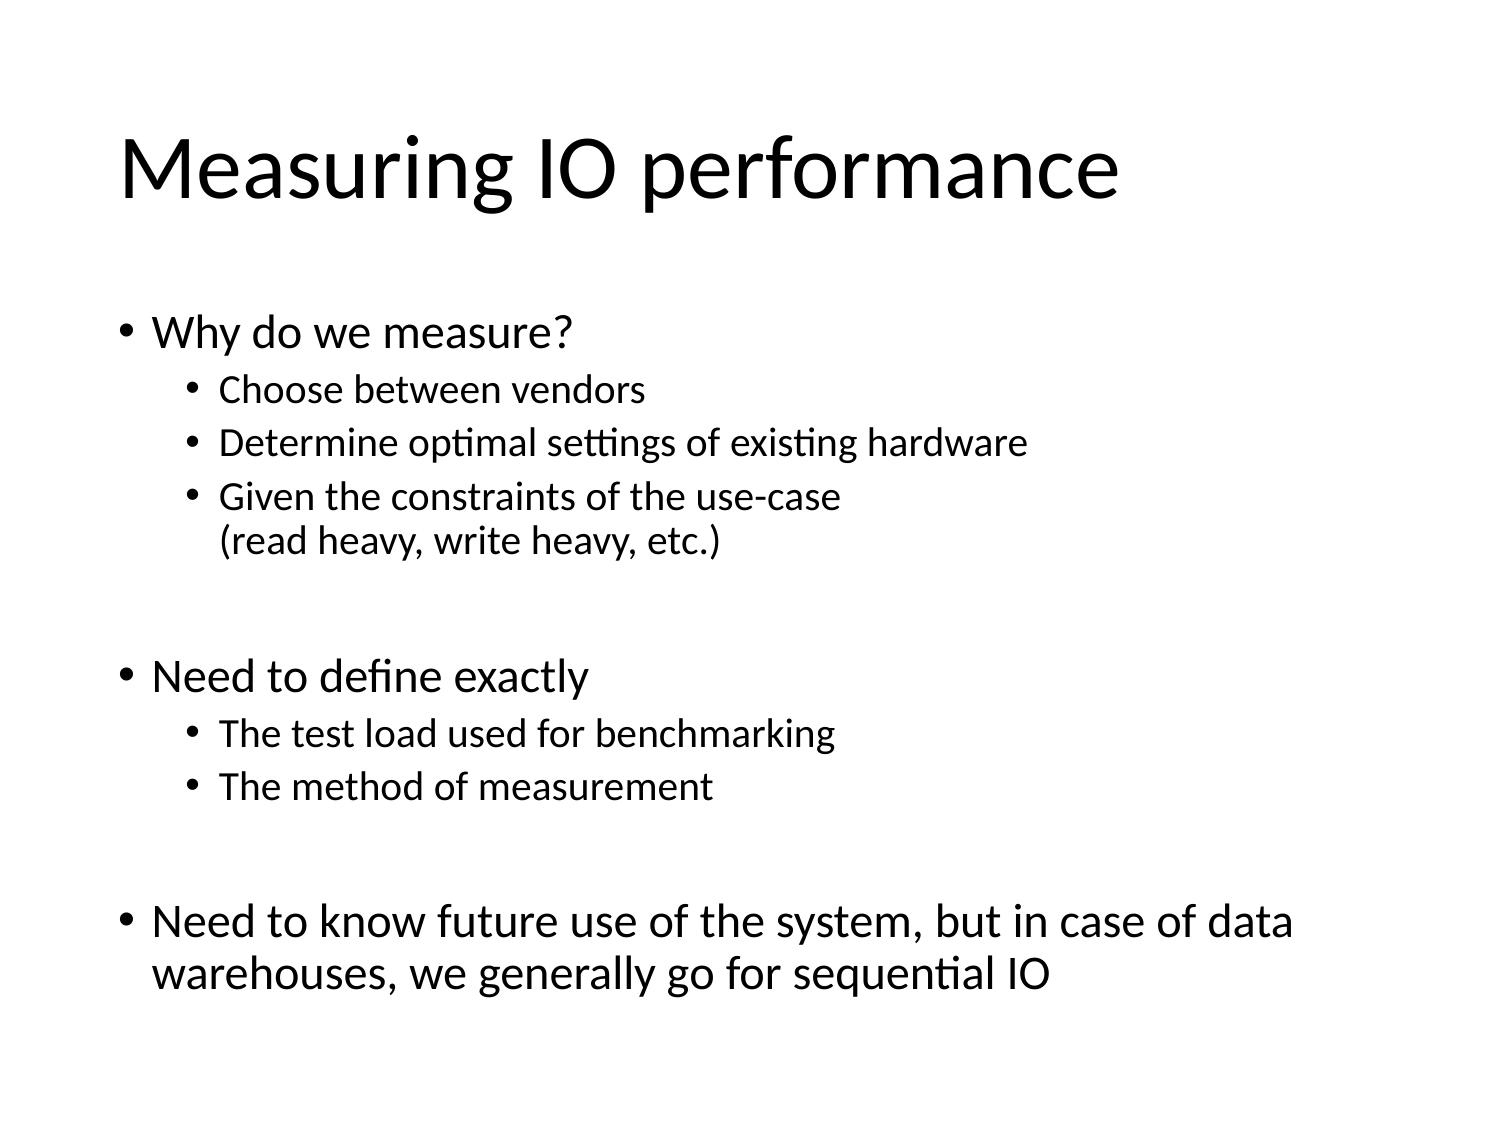

# Measuring IO performance
Why do we measure?
Choose between vendors
Determine optimal settings of existing hardware
Given the constraints of the use-case
(read heavy, write heavy, etc.)

Need to define exactly
The test load used for benchmarking
The method of measurement

Need to know future use of the system, but in case of data warehouses, we generally go for sequential IO